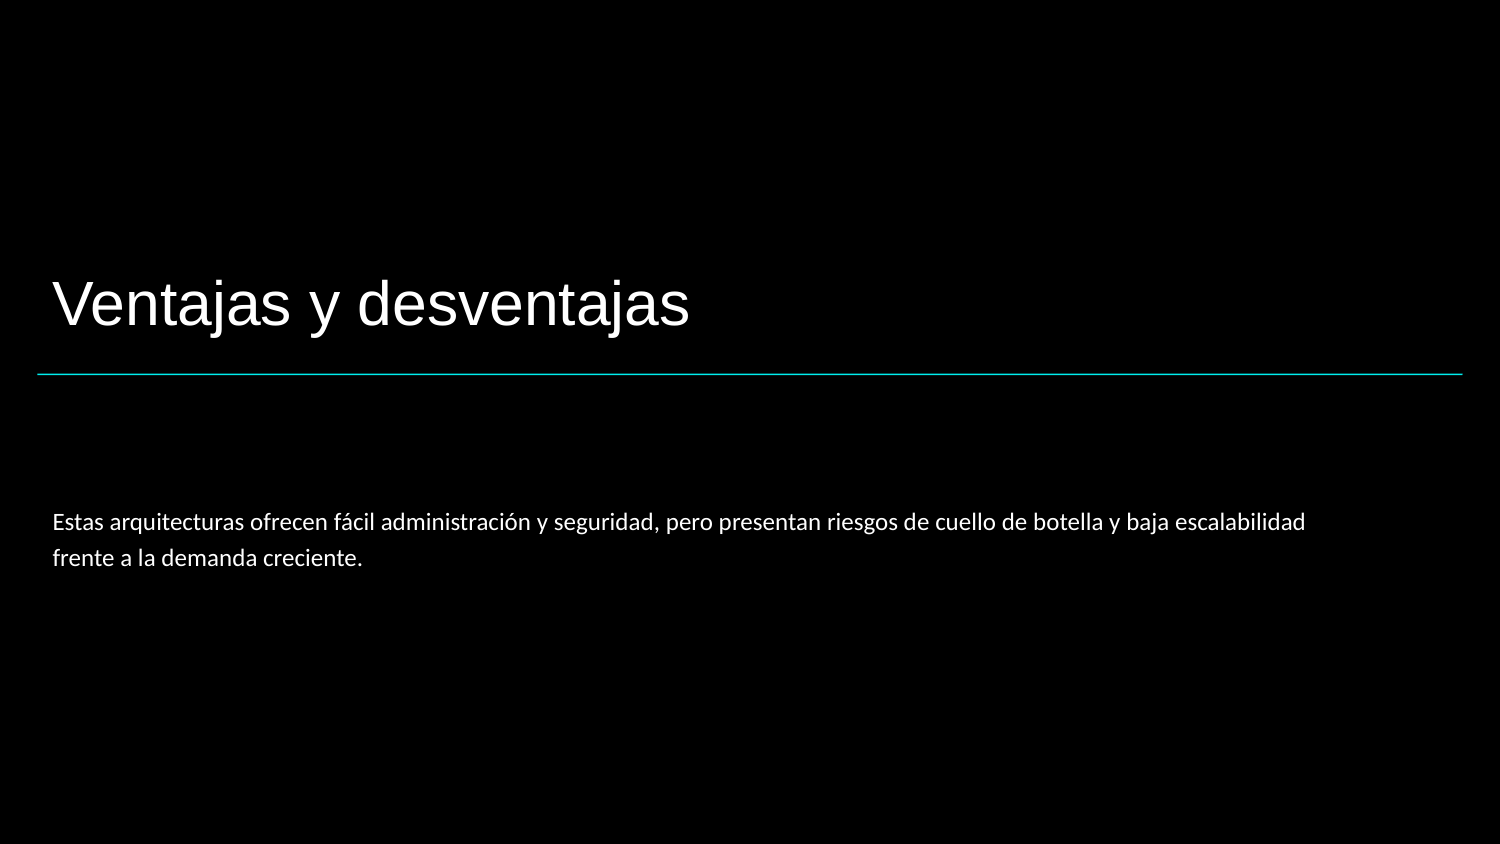

# Ventajas y desventajas
Estas arquitecturas ofrecen fácil administración y seguridad, pero presentan riesgos de cuello de botella y baja escalabilidad frente a la demanda creciente.